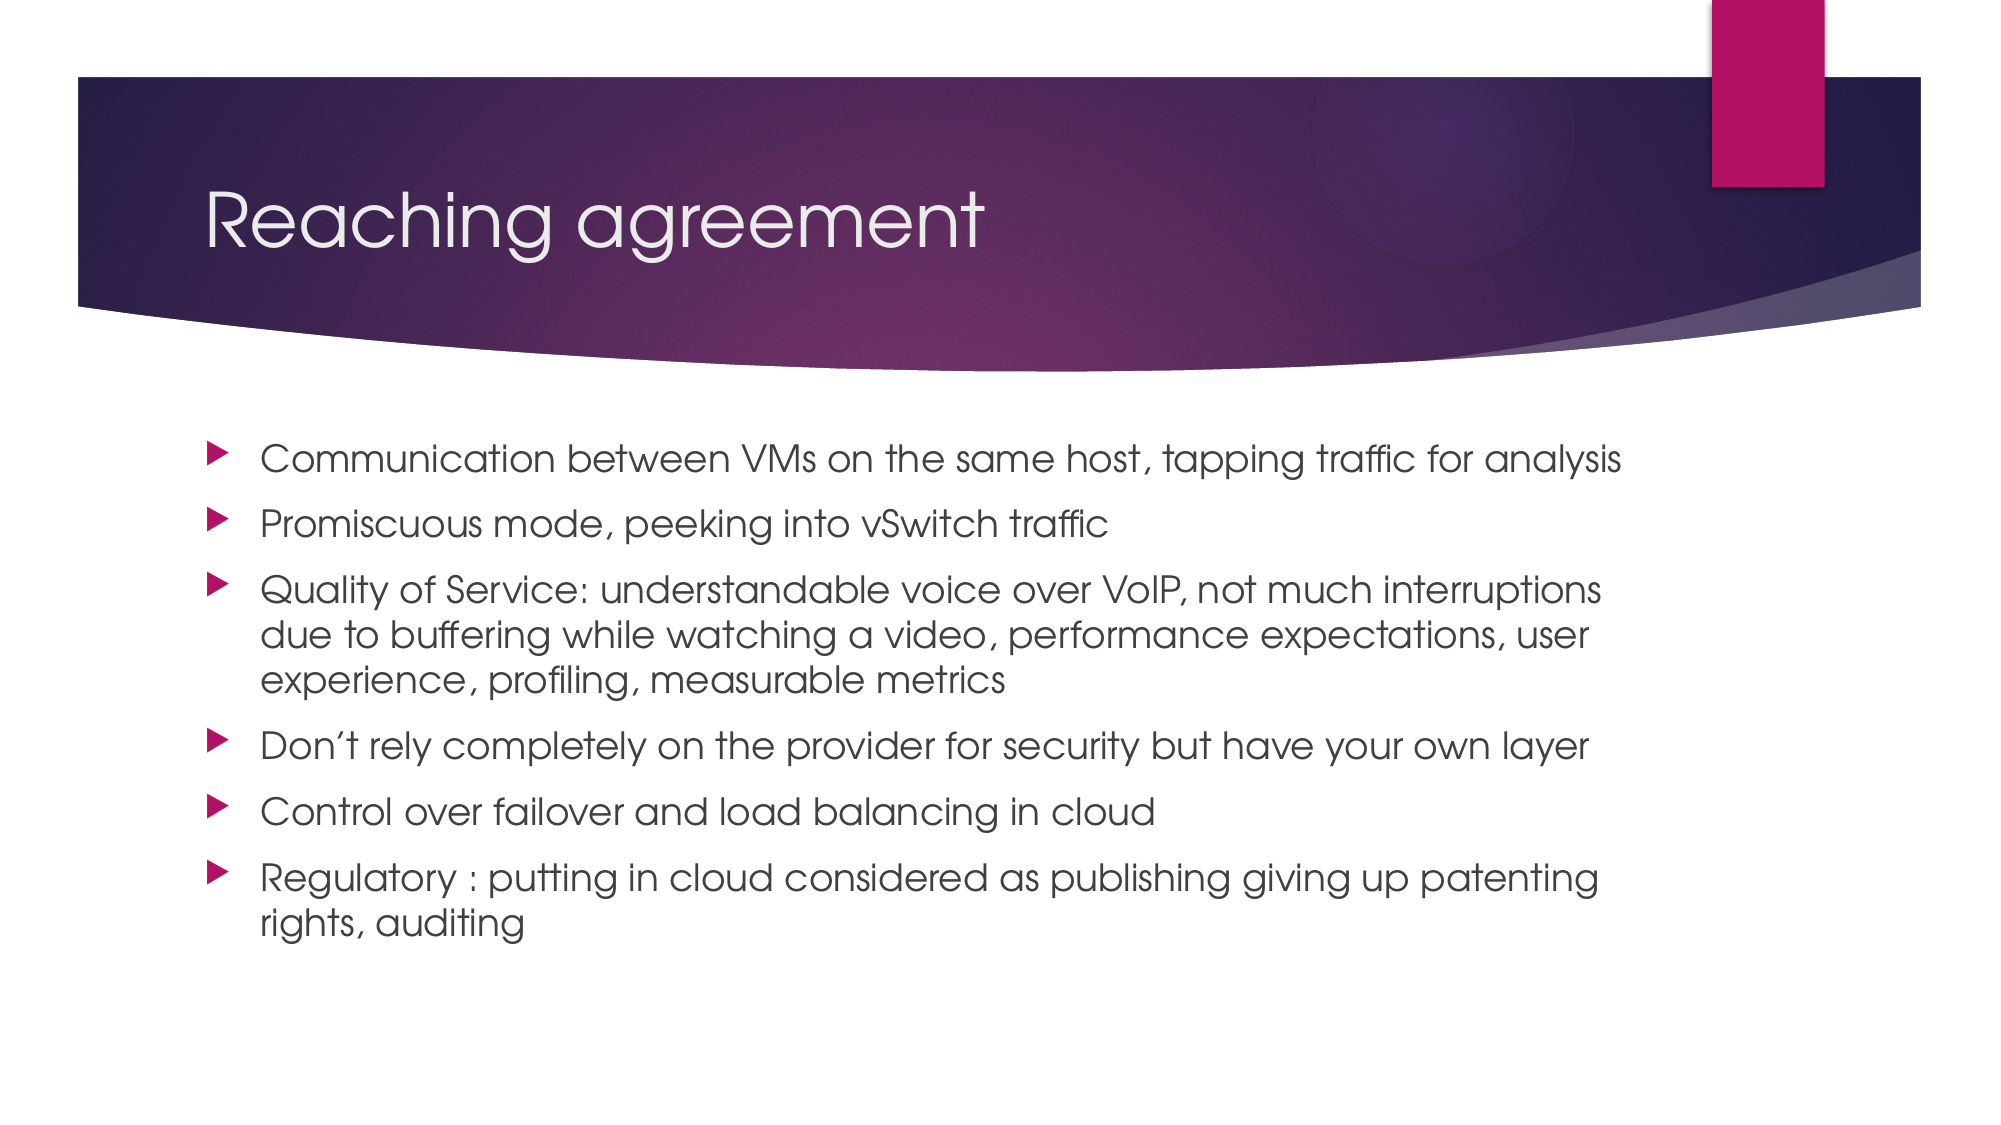

# Reaching agreement
Communication between VMs on the same host, tapping traffic for analysis
Promiscuous mode, peeking into vSwitch traffic
Quality of Service: understandable voice over VoIP, not much interruptions due to buffering while watching a video, performance expectations, user experience, profiling, measurable metrics
Don’t rely completely on the provider for security but have your own layer
Control over failover and load balancing in cloud
Regulatory : putting in cloud considered as publishing giving up patenting rights, auditing